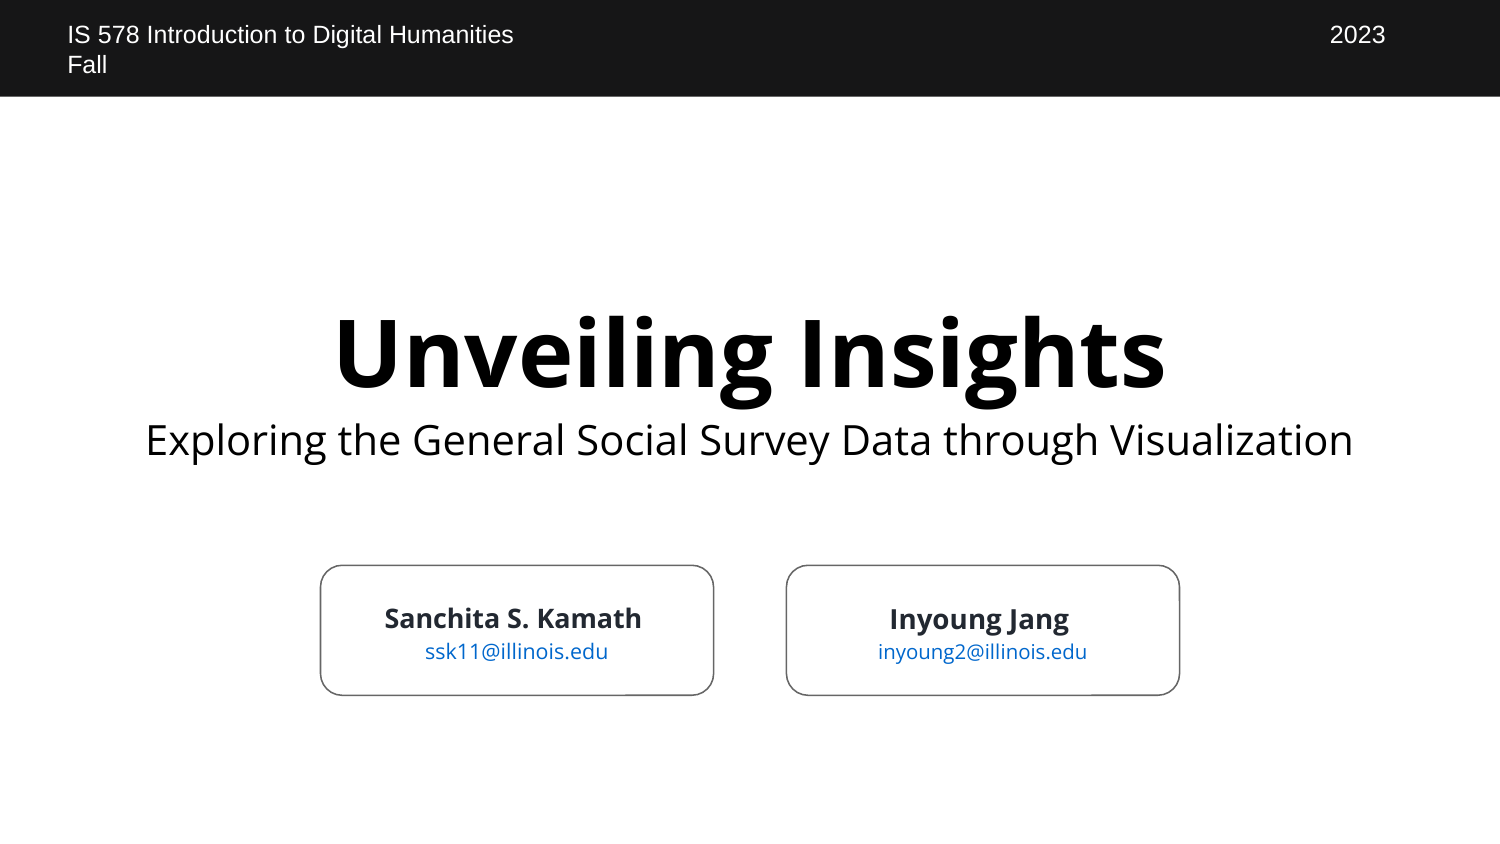

IS 578 Introduction to Digital Humanities                                                                                                                     2023 Fall
# Unveiling Insights
Exploring the General Social Survey Data through Visualization

Sanchita S. Kamath  ssk11@illinois.edu
Inyoung Jang  inyoung2@illinois.edu